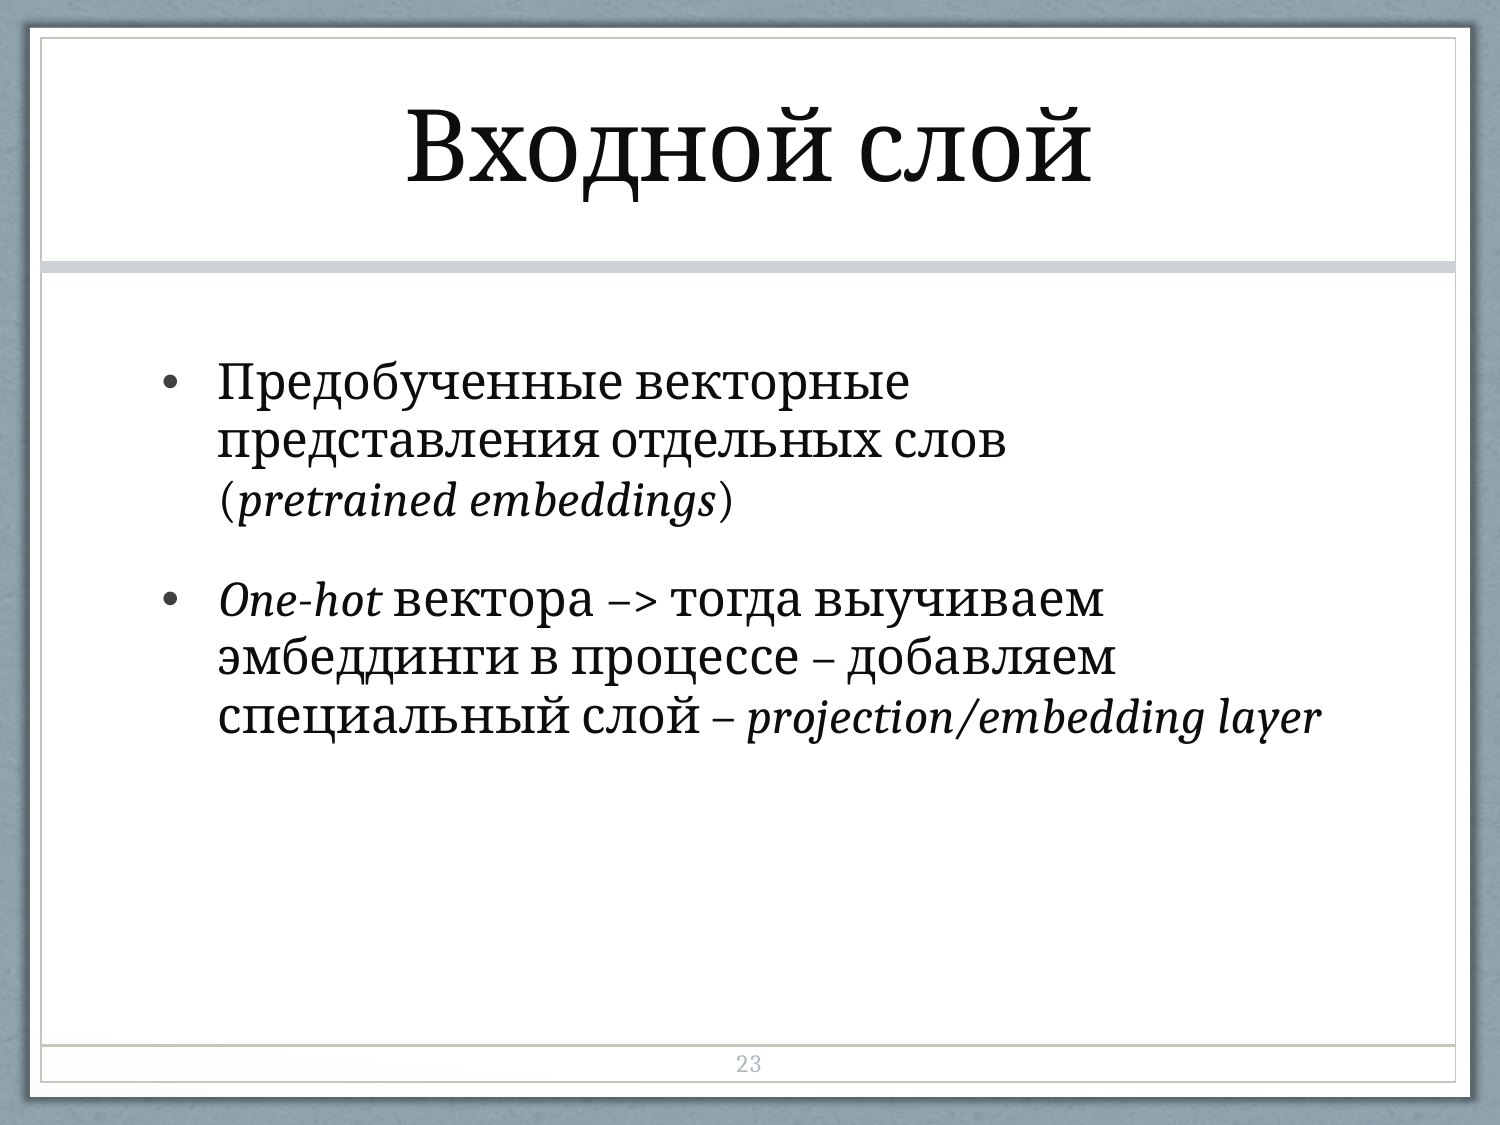

| Входной слой |
| --- |
| Предобученные векторные представления отдельных слов (pretrained embeddings) One-hot вектора –> тогда выучиваем эмбеддинги в процессе – добавляем специальный слой – projection/embedding layer |
| 23 |